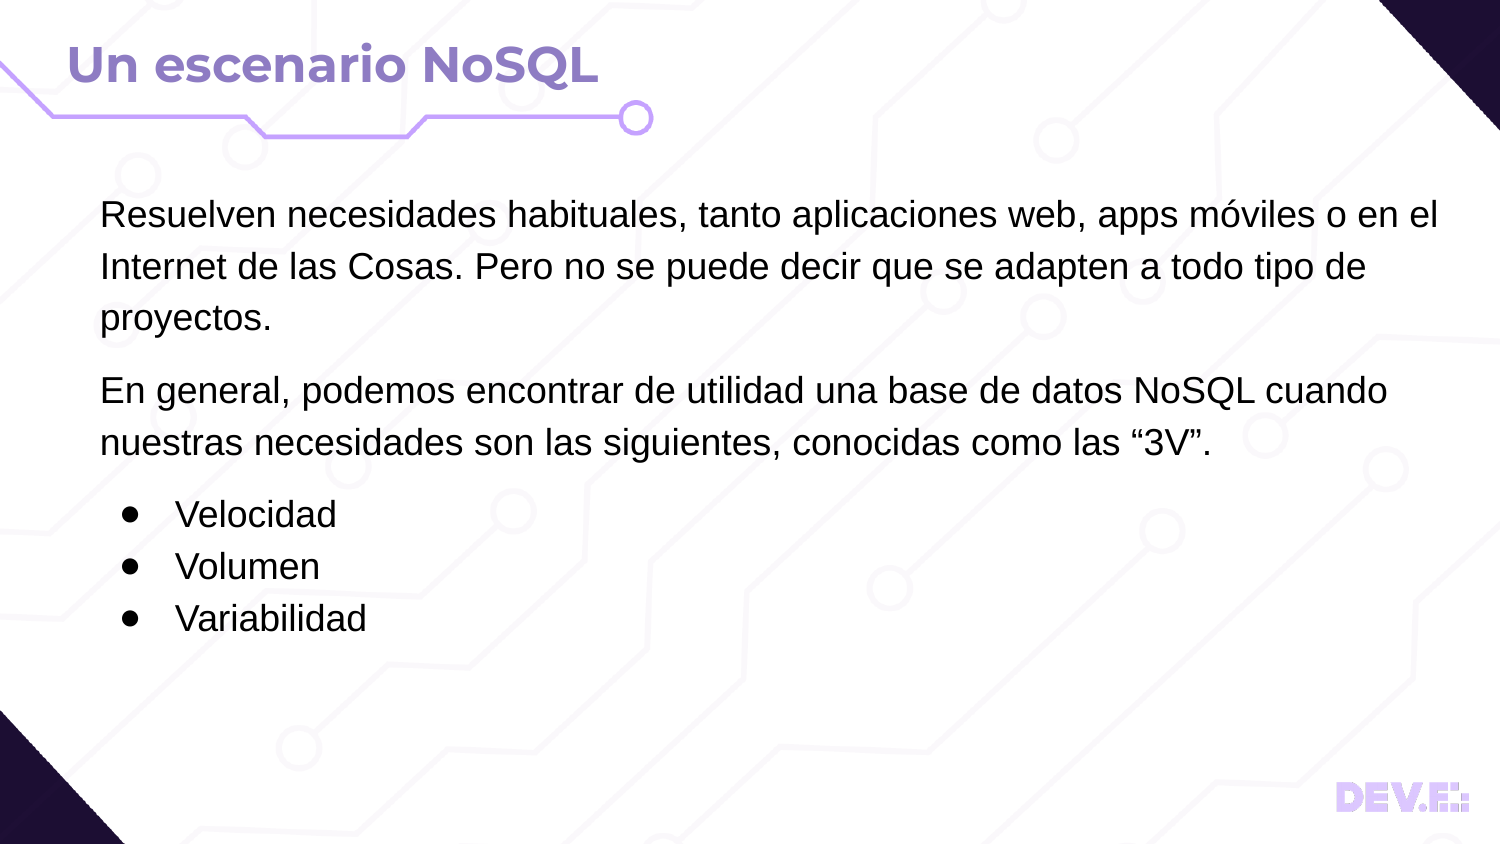

# Un escenario NoSQL
Resuelven necesidades habituales, tanto aplicaciones web, apps móviles o en el Internet de las Cosas. Pero no se puede decir que se adapten a todo tipo de proyectos.
En general, podemos encontrar de utilidad una base de datos NoSQL cuando nuestras necesidades son las siguientes, conocidas como las “3V”.
Velocidad
Volumen
Variabilidad